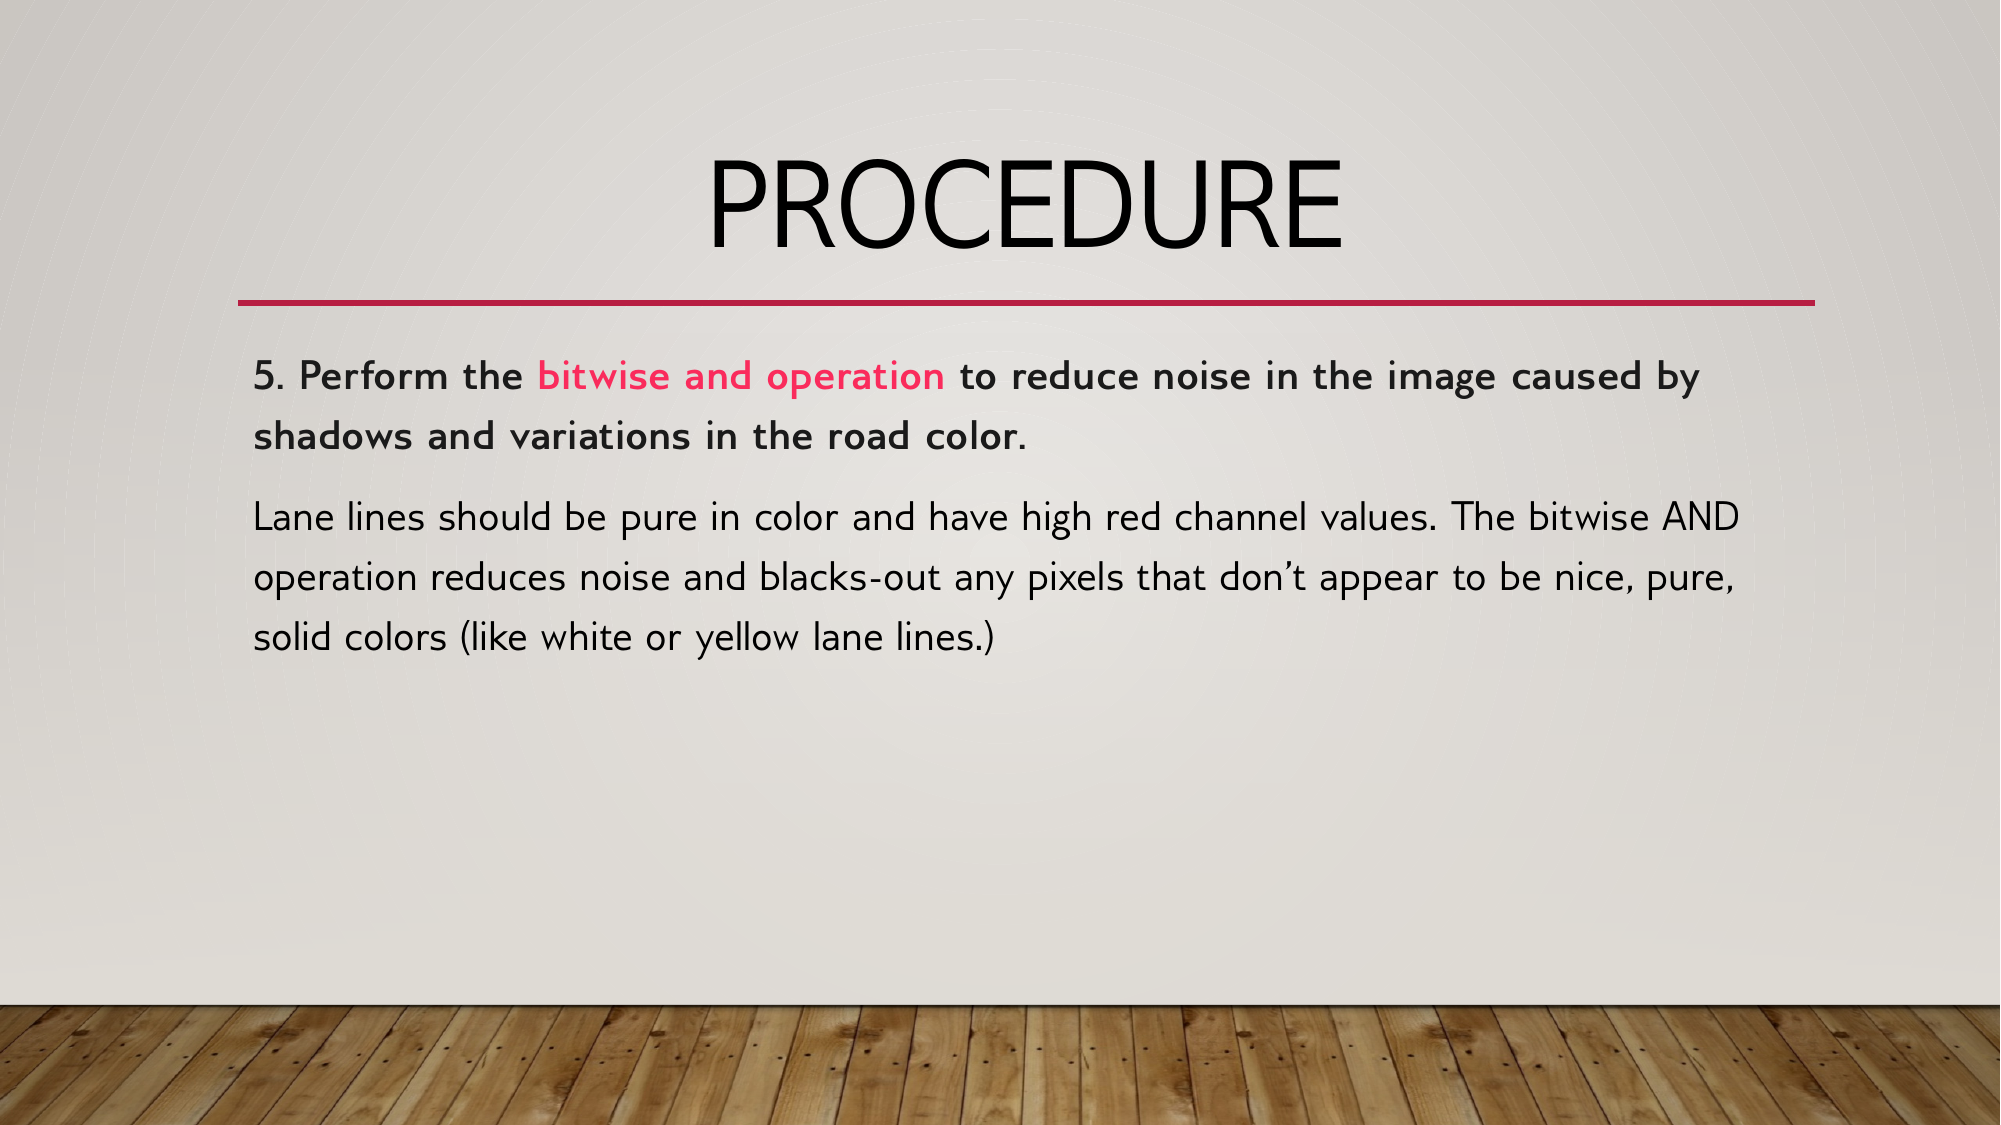

# procedure
5. Perform the bitwise and operation to reduce noise in the image caused by shadows and variations in the road color.
Lane lines should be pure in color and have high red channel values. The bitwise AND operation reduces noise and blacks-out any pixels that don’t appear to be nice, pure, solid colors (like white or yellow lane lines.)